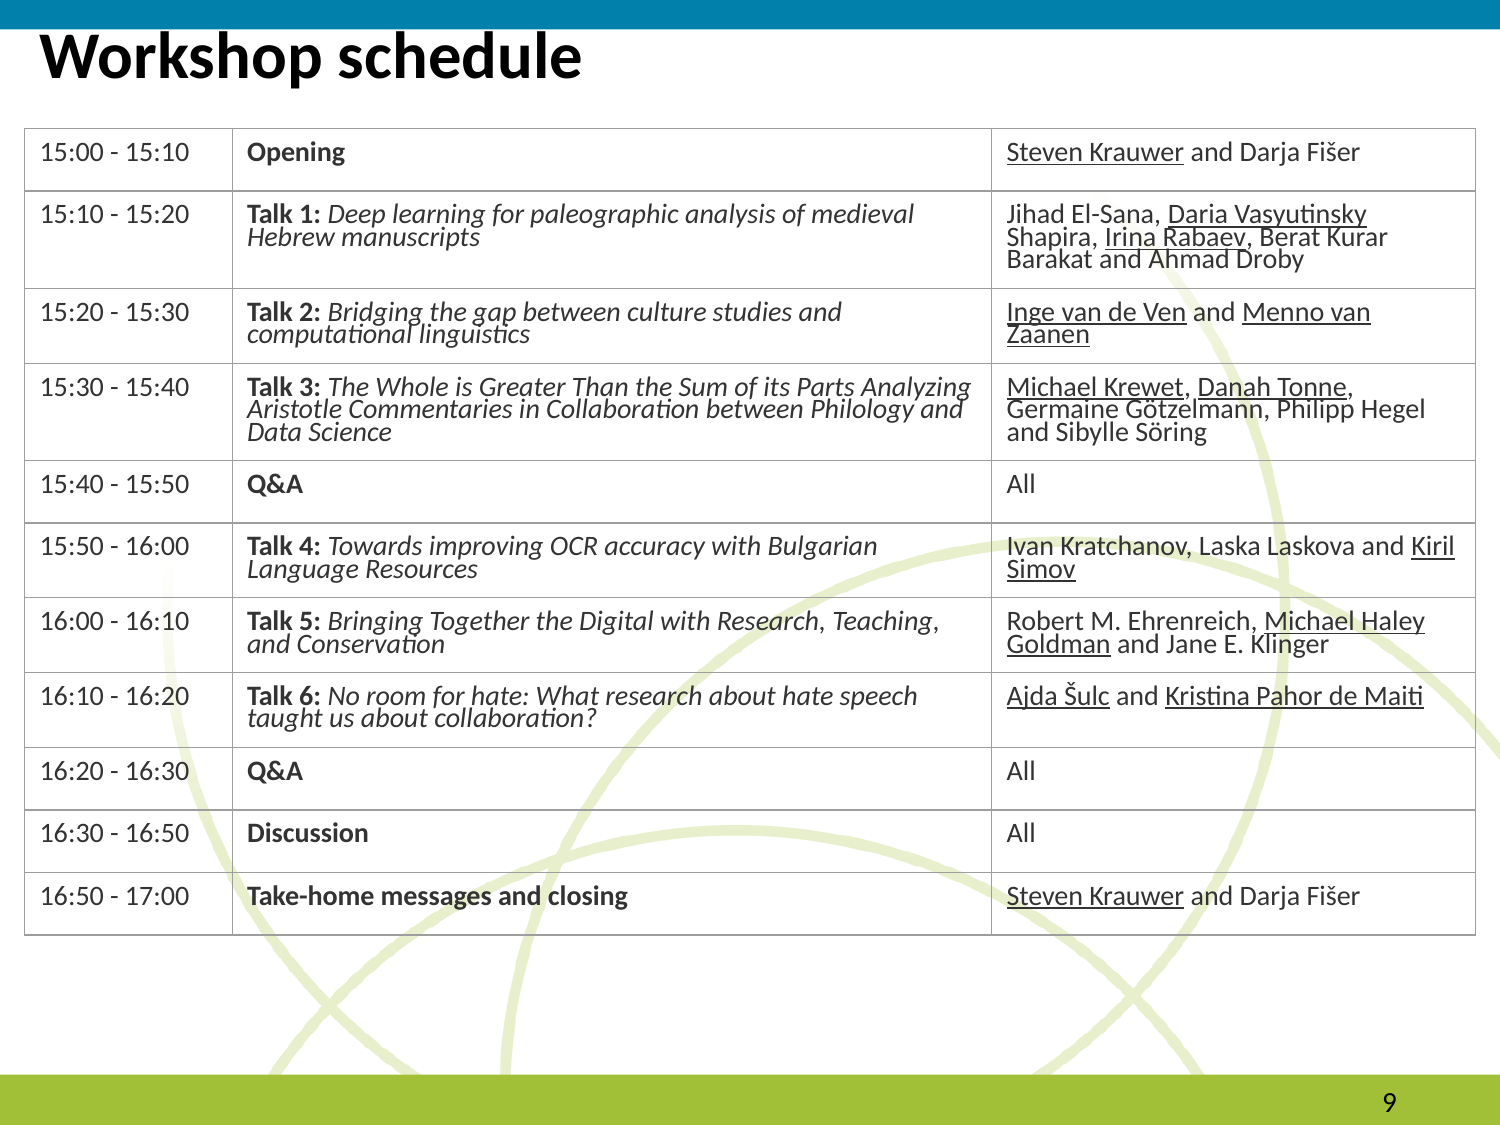

# Workshop schedule
| 15:00 - 15:10 | Opening | Steven Krauwer and Darja Fišer |
| --- | --- | --- |
| 15:10 - 15:20 | Talk 1: Deep learning for paleographic analysis of medieval Hebrew manuscripts | Jihad El-Sana, Daria Vasyutinsky Shapira, Irina Rabaev, Berat Kurar Barakat and Ahmad Droby |
| 15:20 - 15:30 | Talk 2: Bridging the gap between culture studies and computational linguistics | Inge van de Ven and Menno van Zaanen |
| 15:30 - 15:40 | Talk 3: The Whole is Greater Than the Sum of its Parts Analyzing Aristotle Commentaries in Collaboration between Philology and Data Science | Michael Krewet, Danah Tonne, Germaine Götzelmann, Philipp Hegel and Sibylle Söring |
| 15:40 - 15:50 | Q&A | All |
| 15:50 - 16:00 | Talk 4: Towards improving OCR accuracy with Bulgarian Language Resources | Ivan Kratchanov, Laska Laskova and Kiril Simov |
| 16:00 - 16:10 | Talk 5: Bringing Together the Digital with Research, Teaching, and Conservation | Robert M. Ehrenreich, Michael Haley Goldman and Jane E. Klinger |
| 16:10 - 16:20 | Talk 6: No room for hate: What research about hate speech taught us about collaboration? | Ajda Šulc and Kristina Pahor de Maiti |
| 16:20 - 16:30 | Q&A | All |
| 16:30 - 16:50 | Discussion | All |
| 16:50 - 17:00 | Take-home messages and closing | Steven Krauwer and Darja Fišer |
9